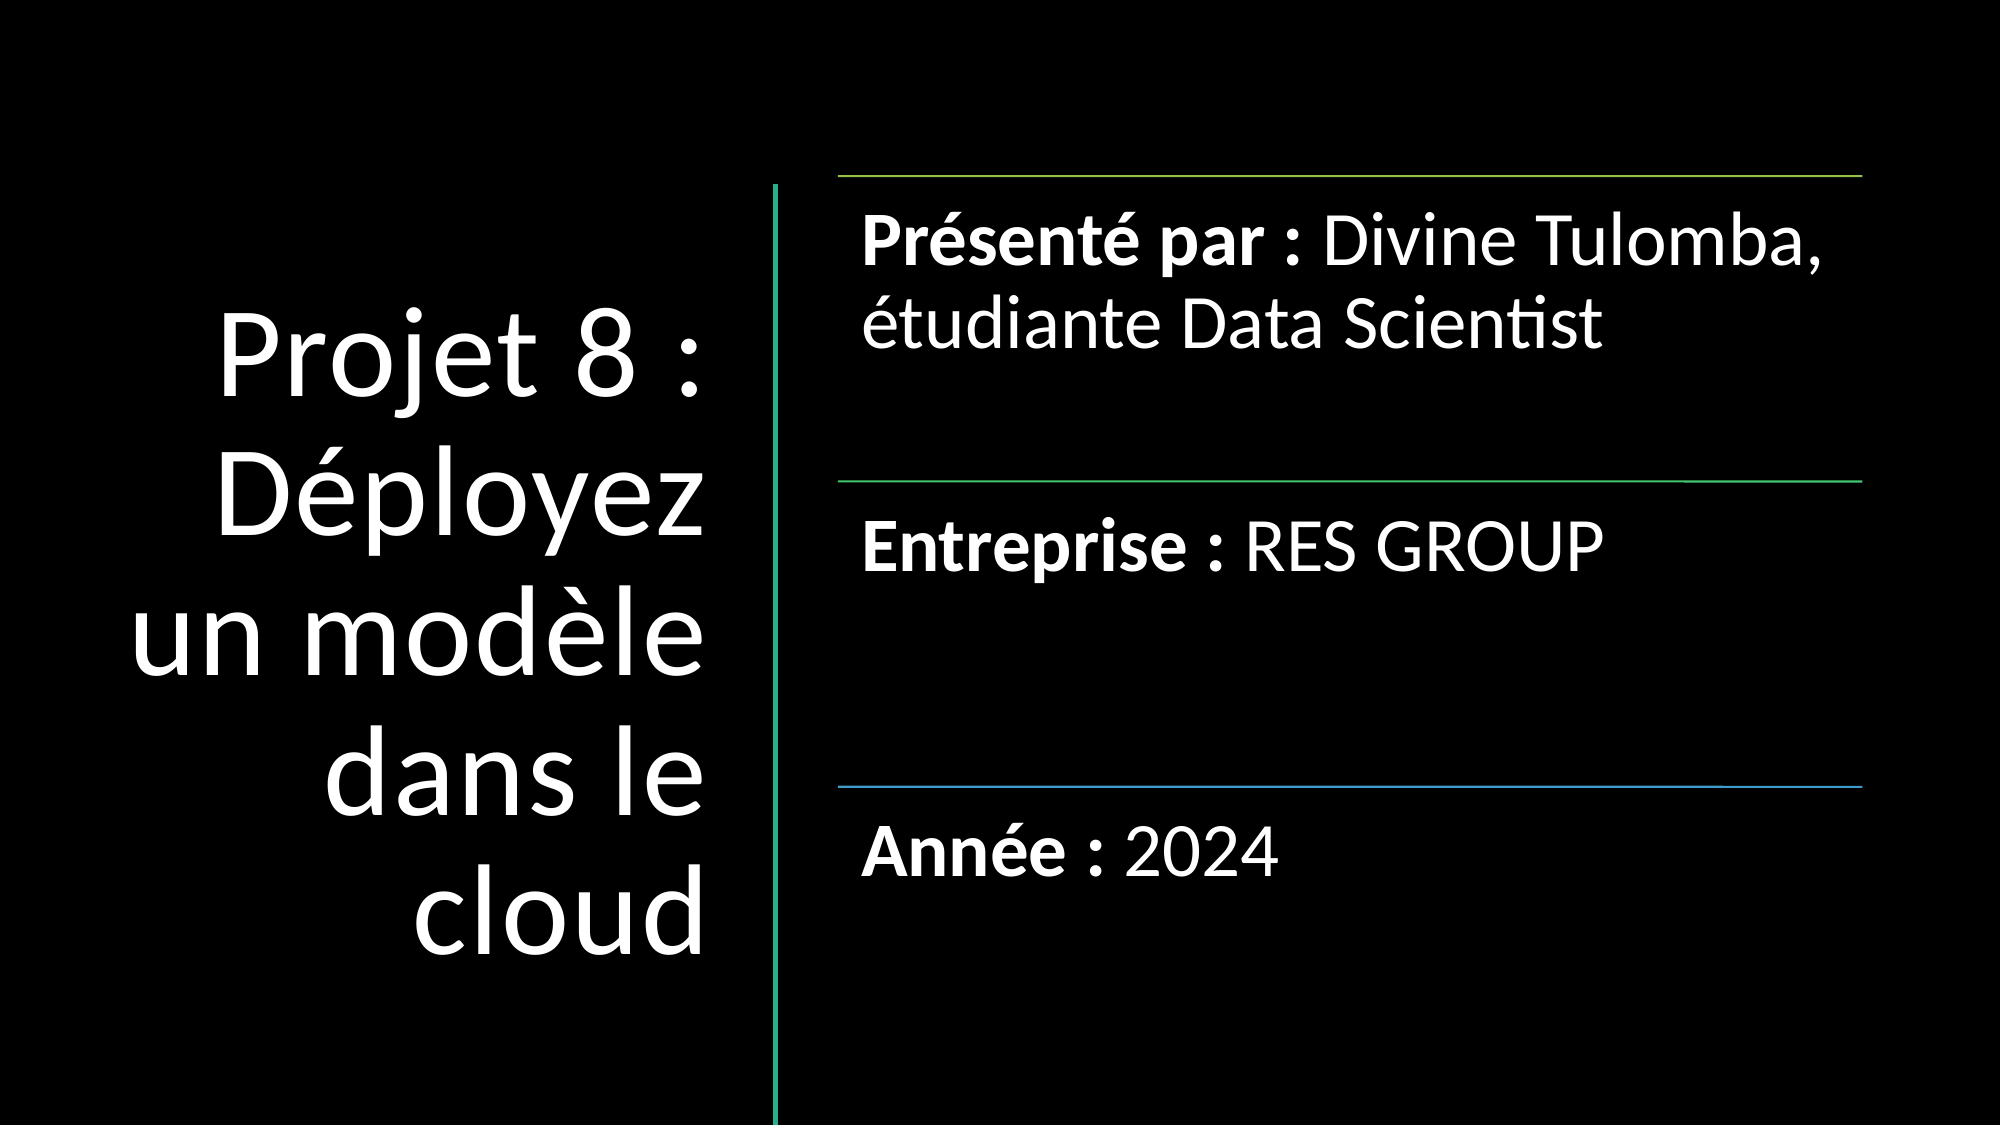

# Projet 8 : Déployez un modèle dans le cloud
Présenté par : Divine Tulomba, étudiante Data Scientist
Entreprise : RES GROUP
Année : 2024